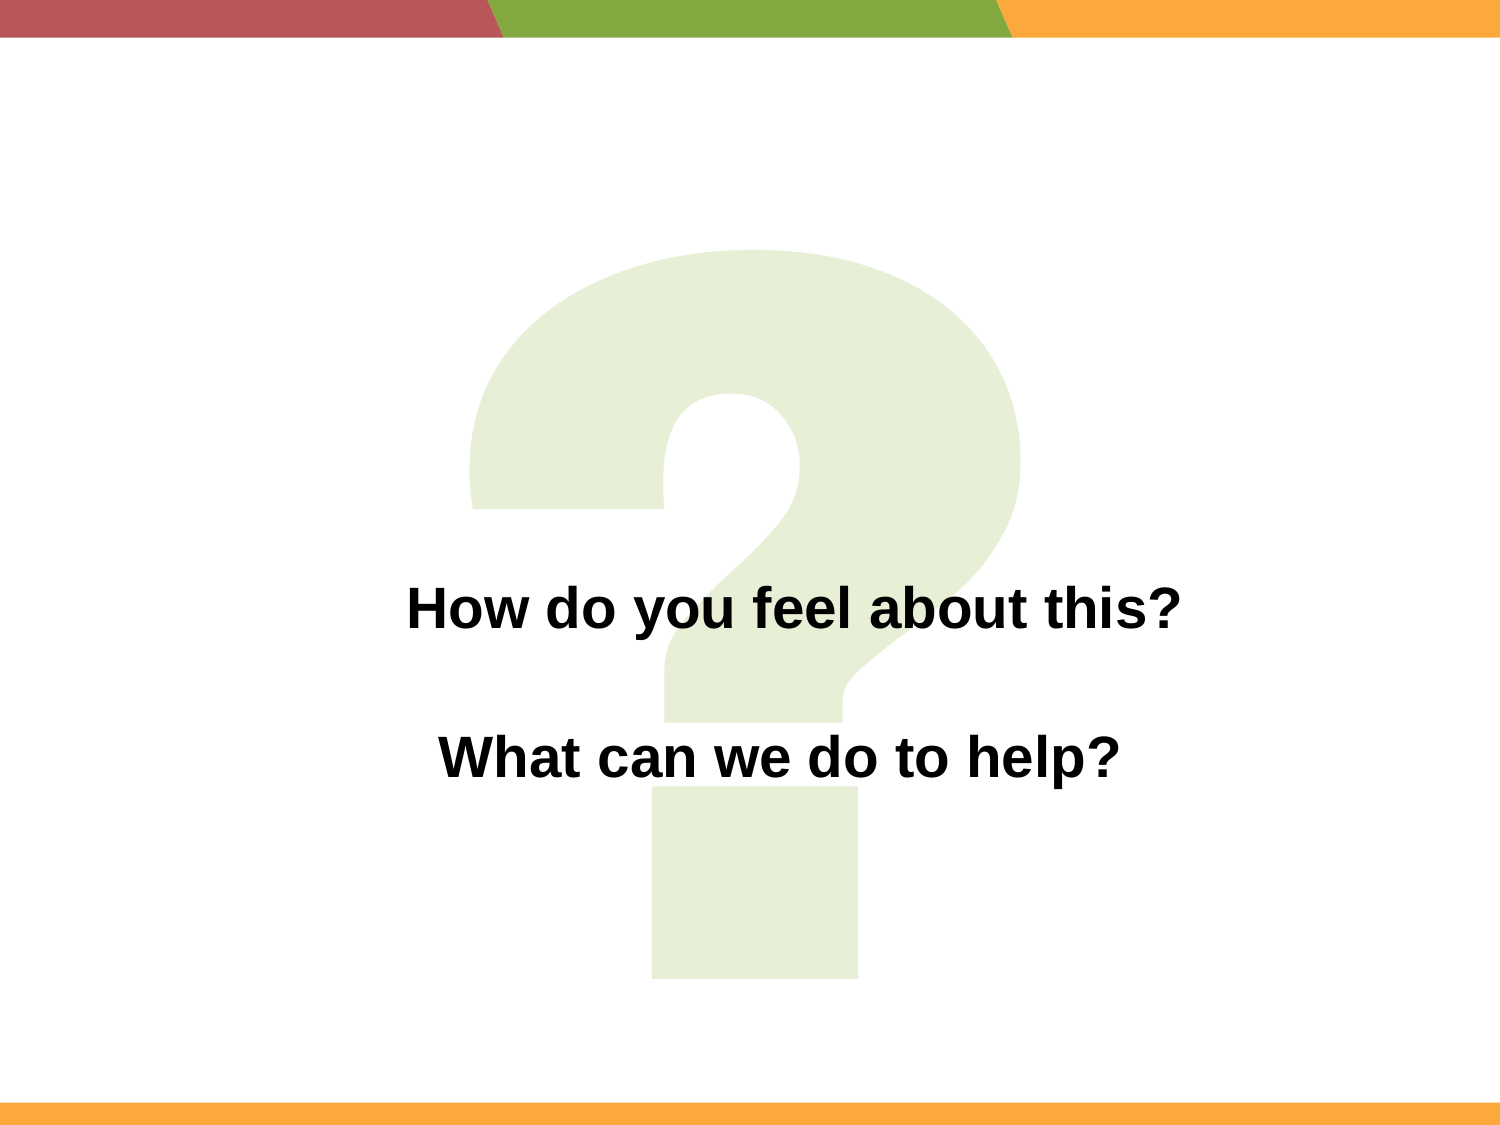

?
How do you feel about this?
What can we do to help?